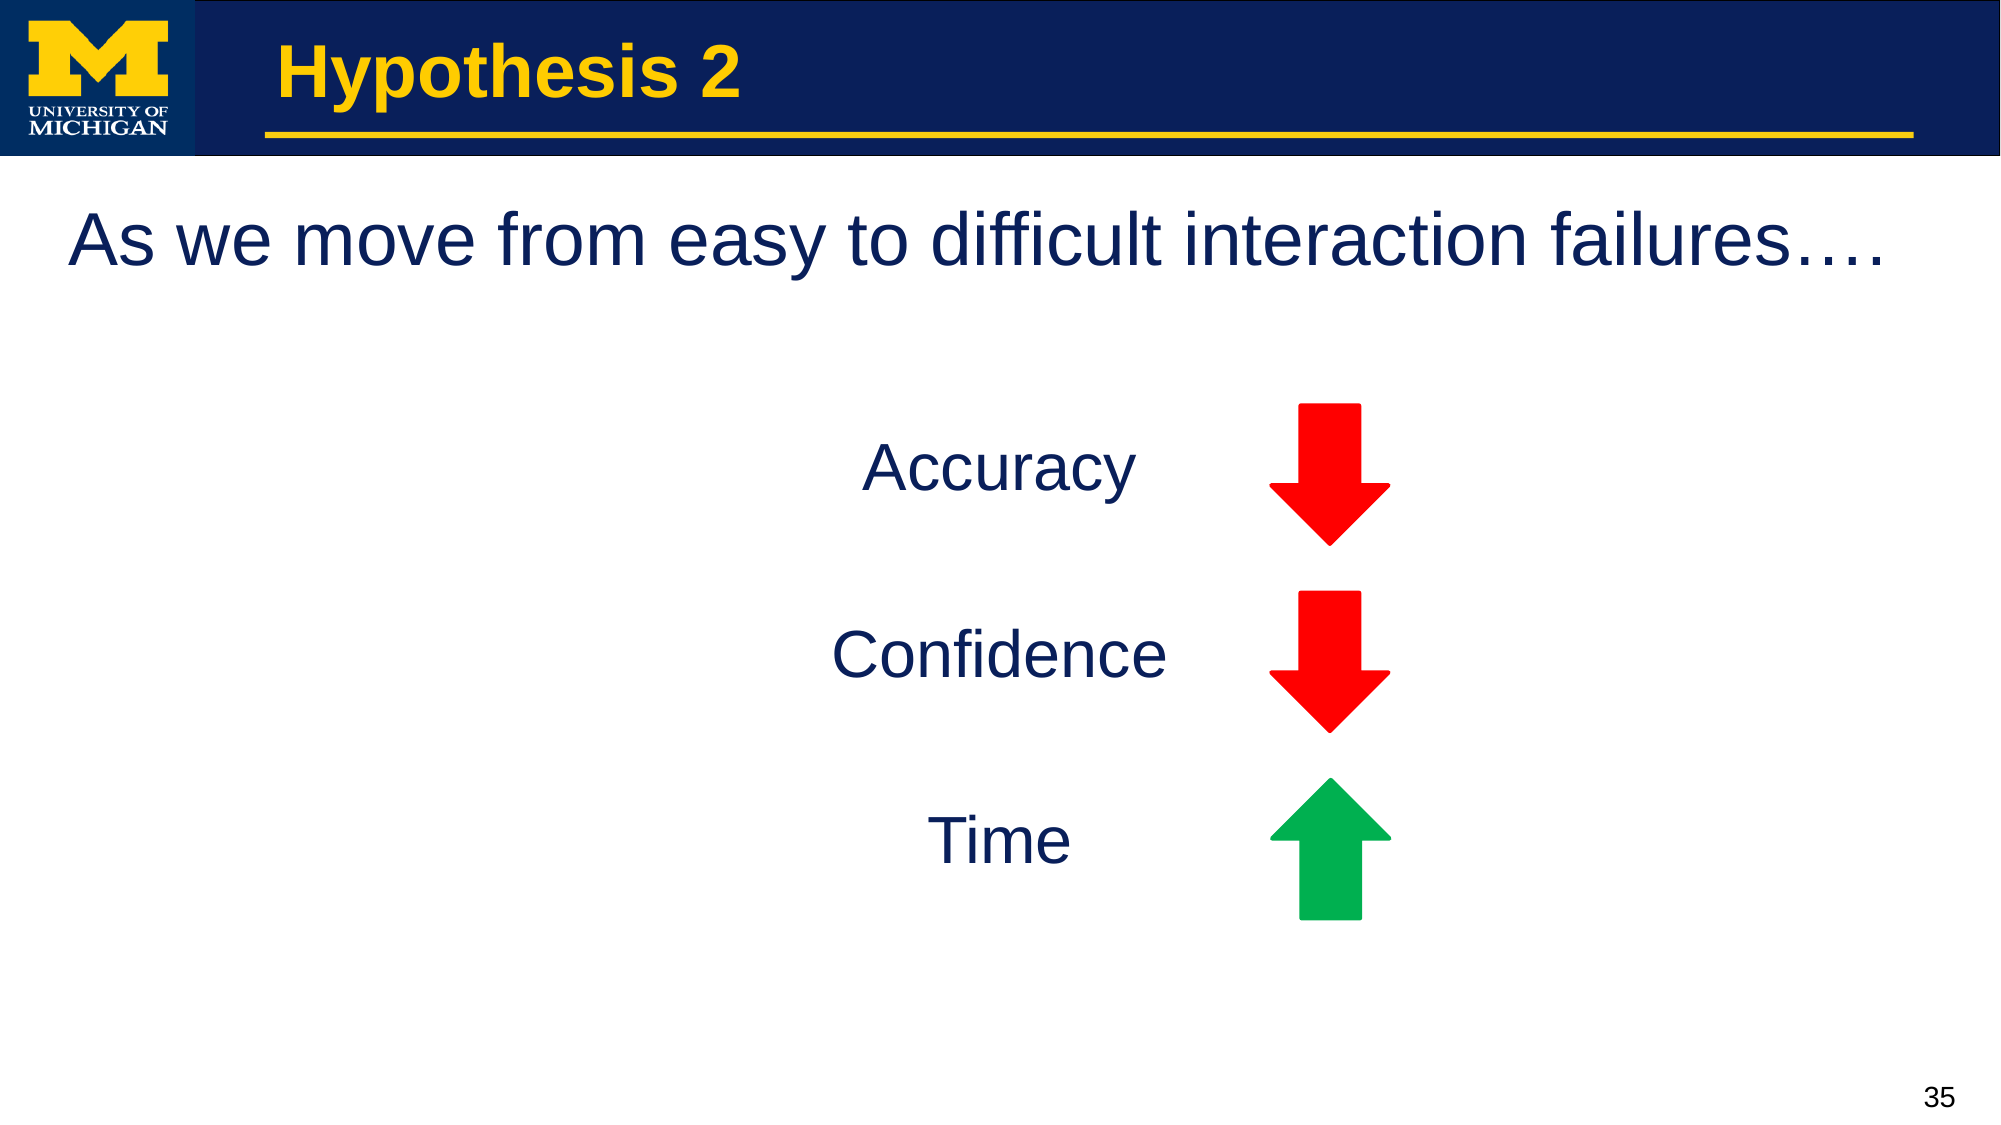

# Hypothesis 2
As we move from easy to difficult interaction failures….

Accuracy

Confidence

Time